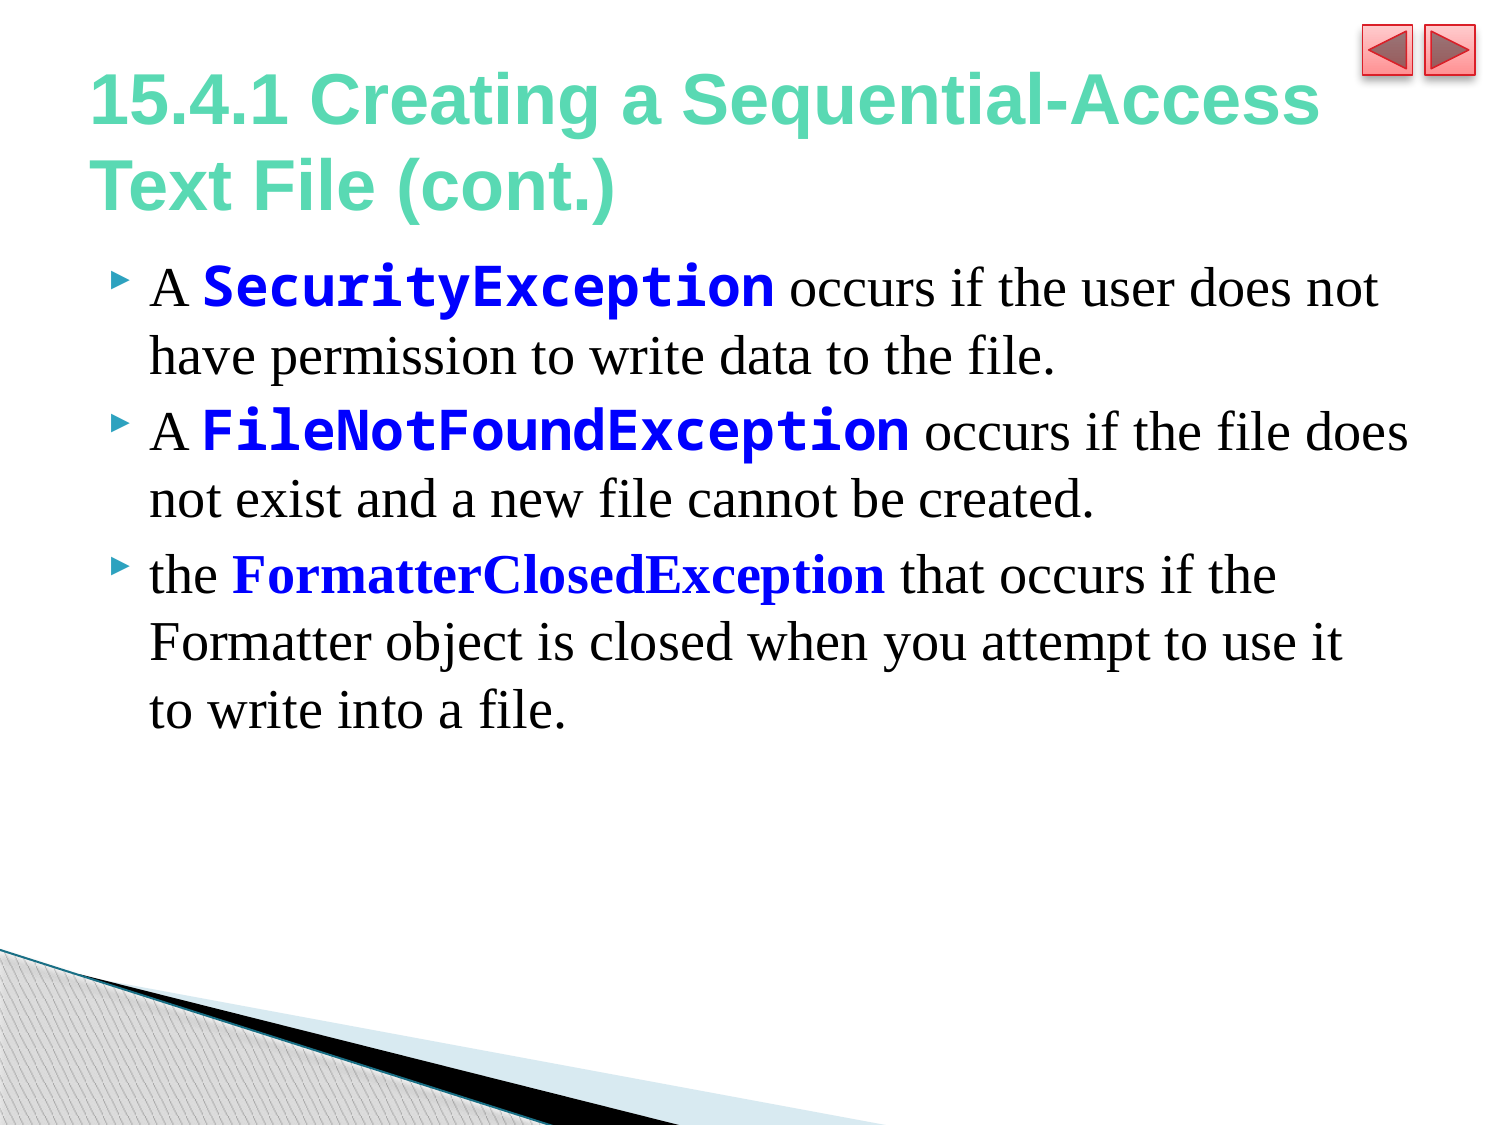

# 15.4.1 Creating a Sequential-Access Text File (cont.)
A SecurityException occurs if the user does not have permission to write data to the file.
A FileNotFoundException occurs if the file does not exist and a new file cannot be created.
the FormatterClosedException that occurs if the Formatter object is closed when you attempt to use it  to write into a file.